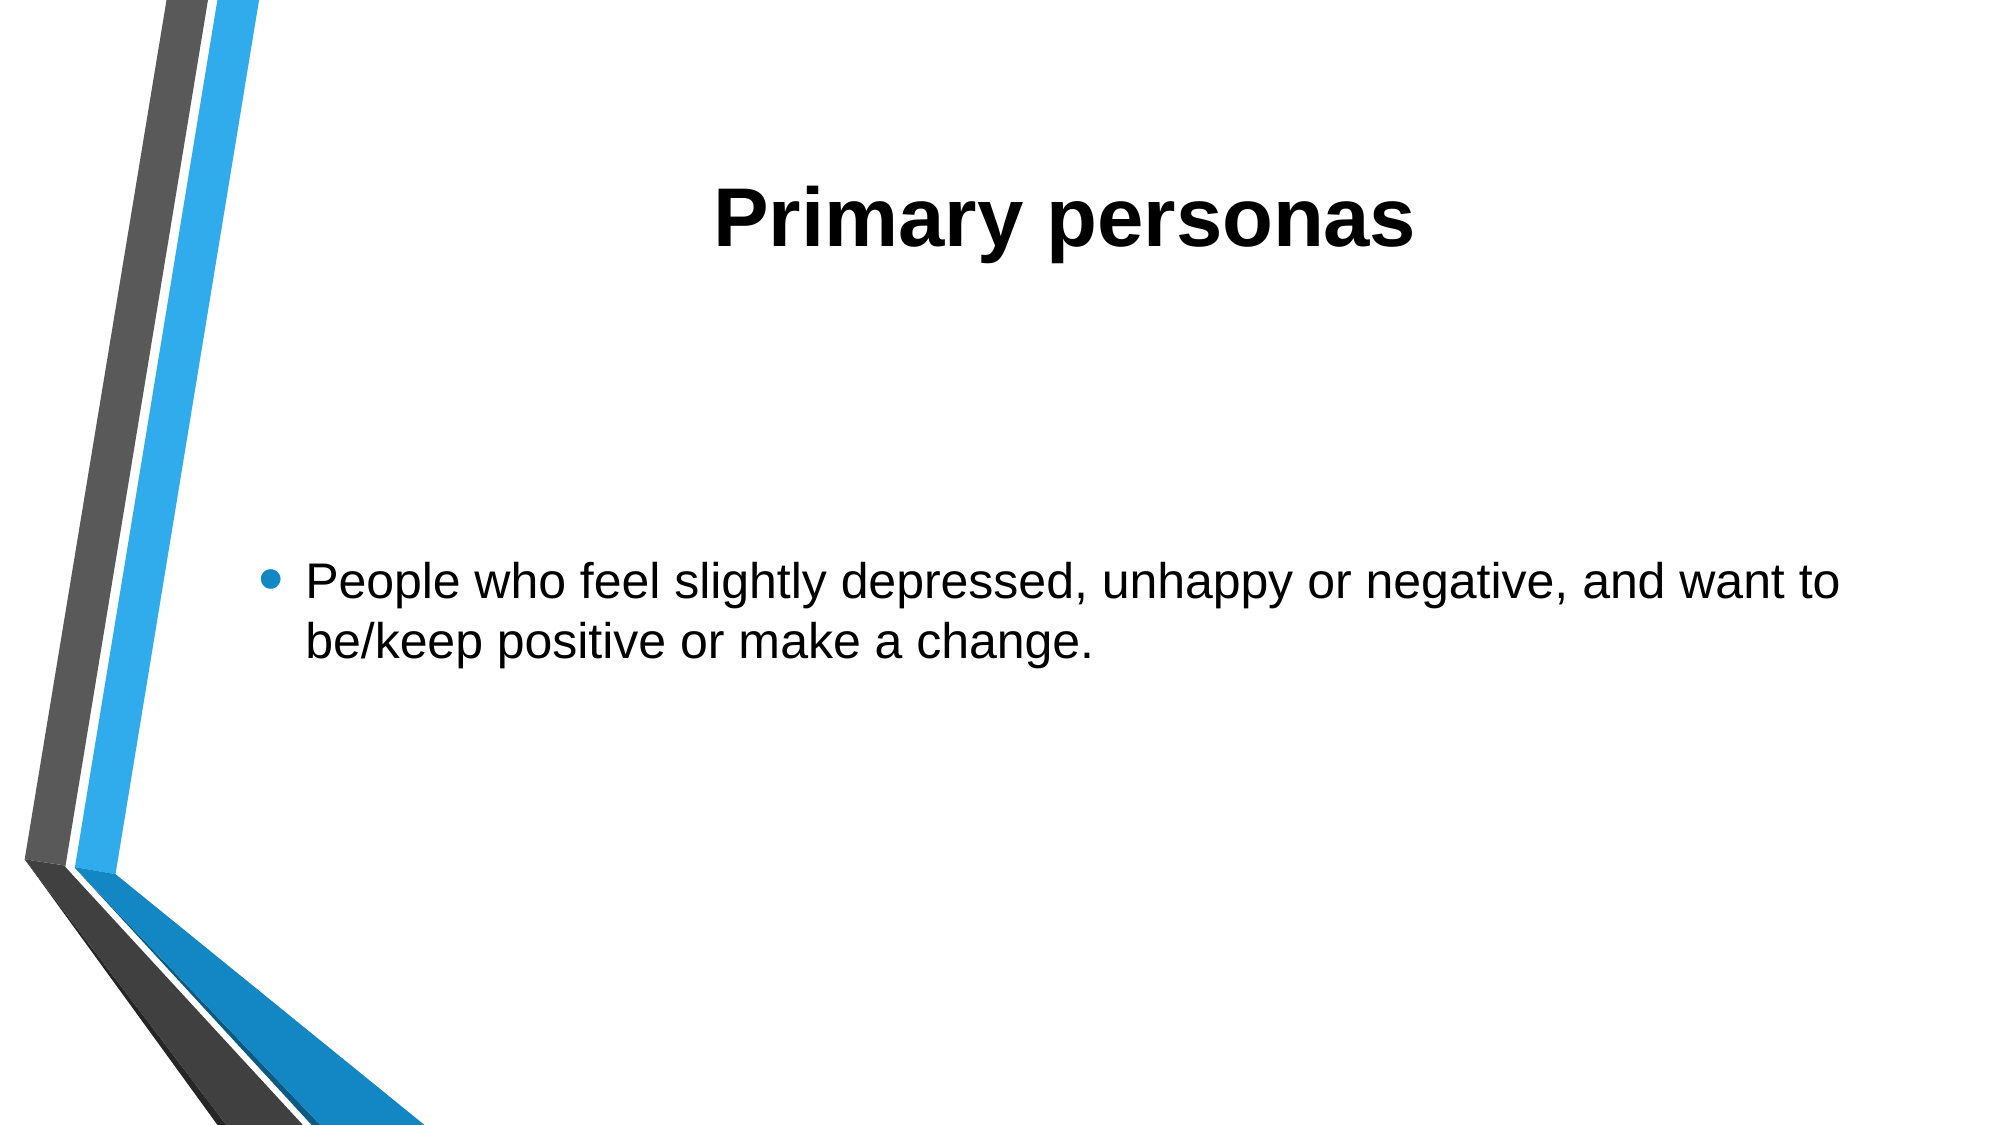

# Primary personas
People who feel slightly depressed, unhappy or negative, and want to be/keep positive or make a change.